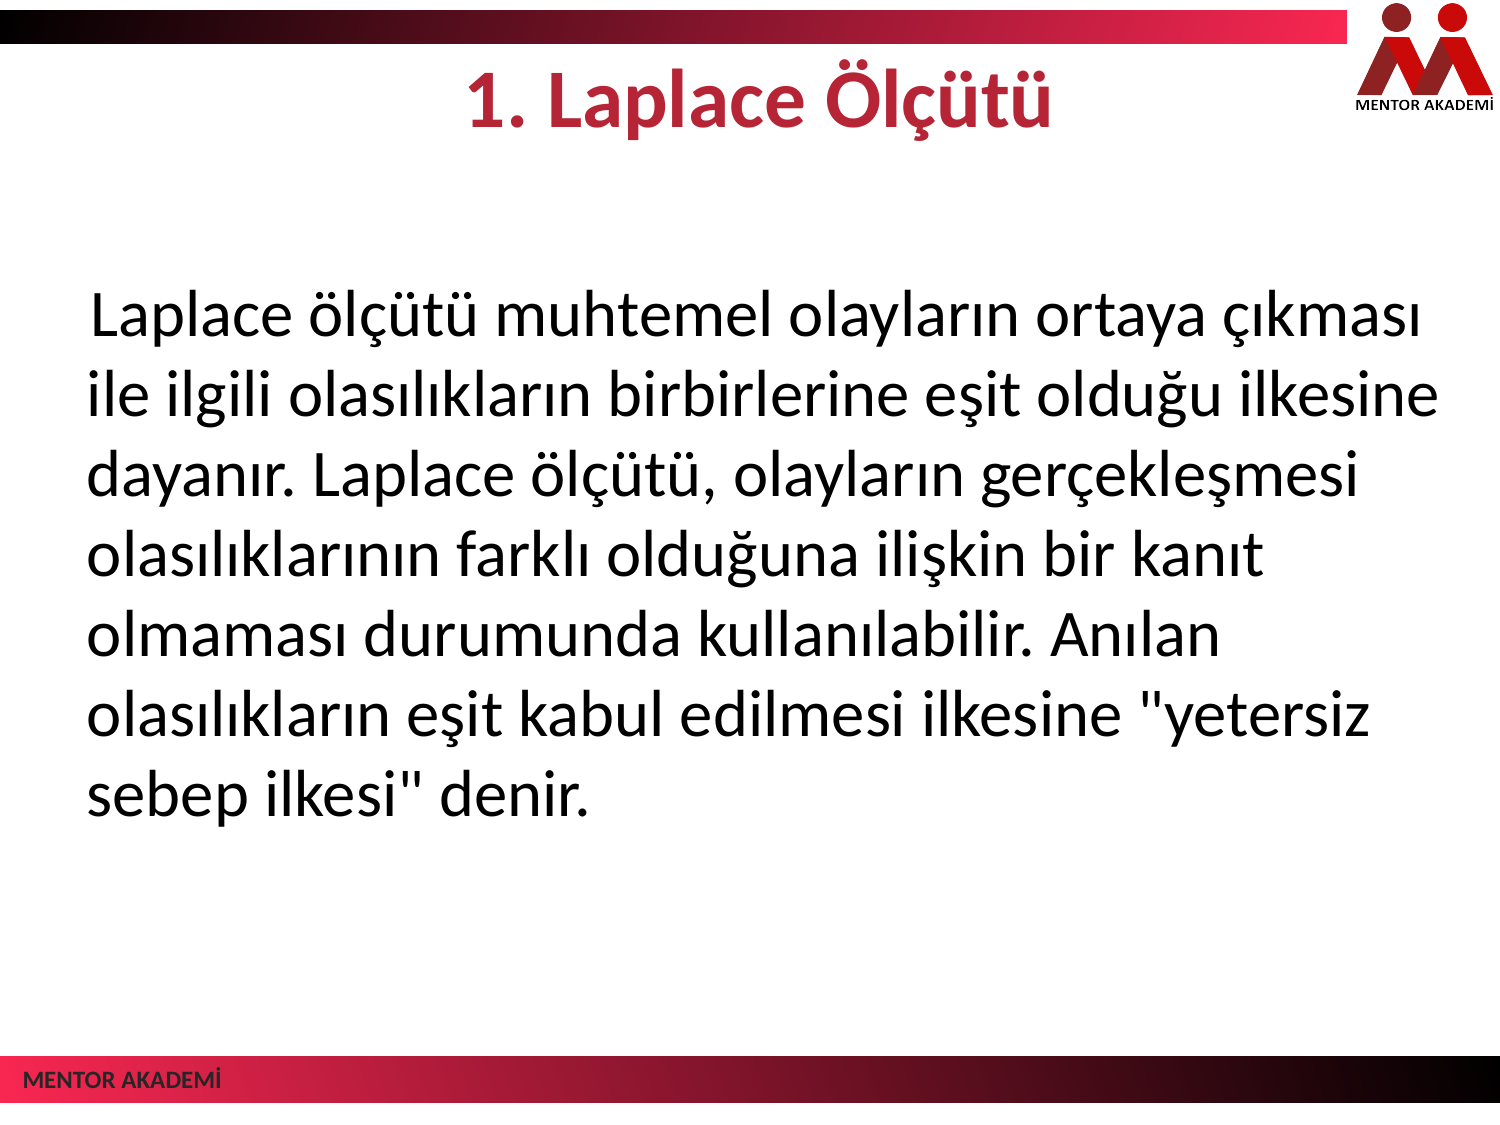

# 1. Laplace Ölçütü
Laplace ölçütü muhtemel olayların ortaya çıkması ile ilgili olasılıkların birbirlerine eşit olduğu ilkesine dayanır. Laplace ölçütü, olayların gerçekleşmesi olasılıklarının farklı olduğuna ilişkin bir kanıt olmaması durumunda kullanılabilir. Anılan olasılıkların eşit kabul edilmesi ilkesine "yetersiz sebep ilkesi" denir.